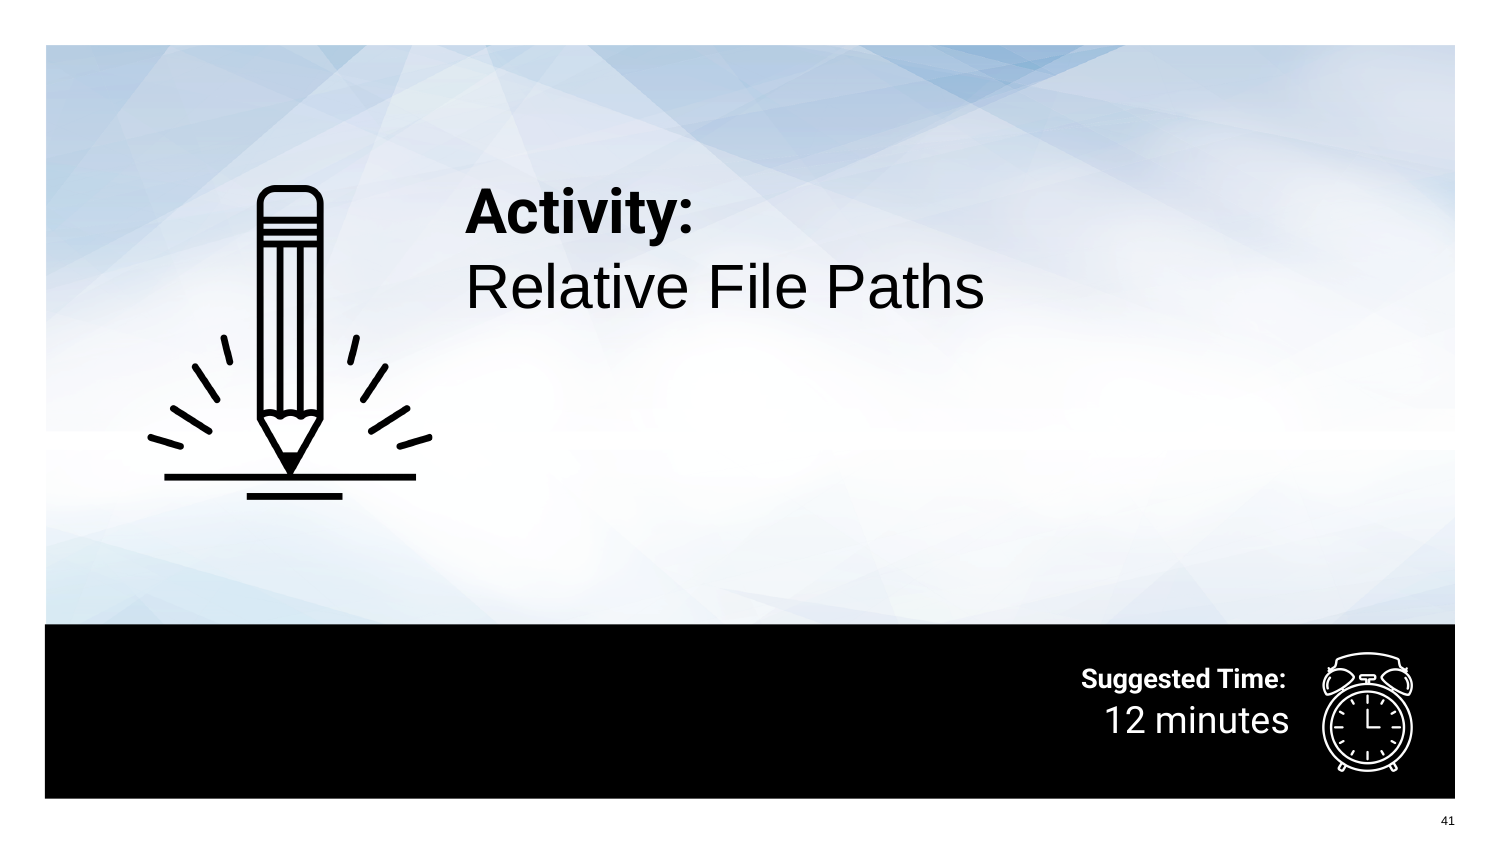

Activity:
Relative File Paths
# 12 minutes